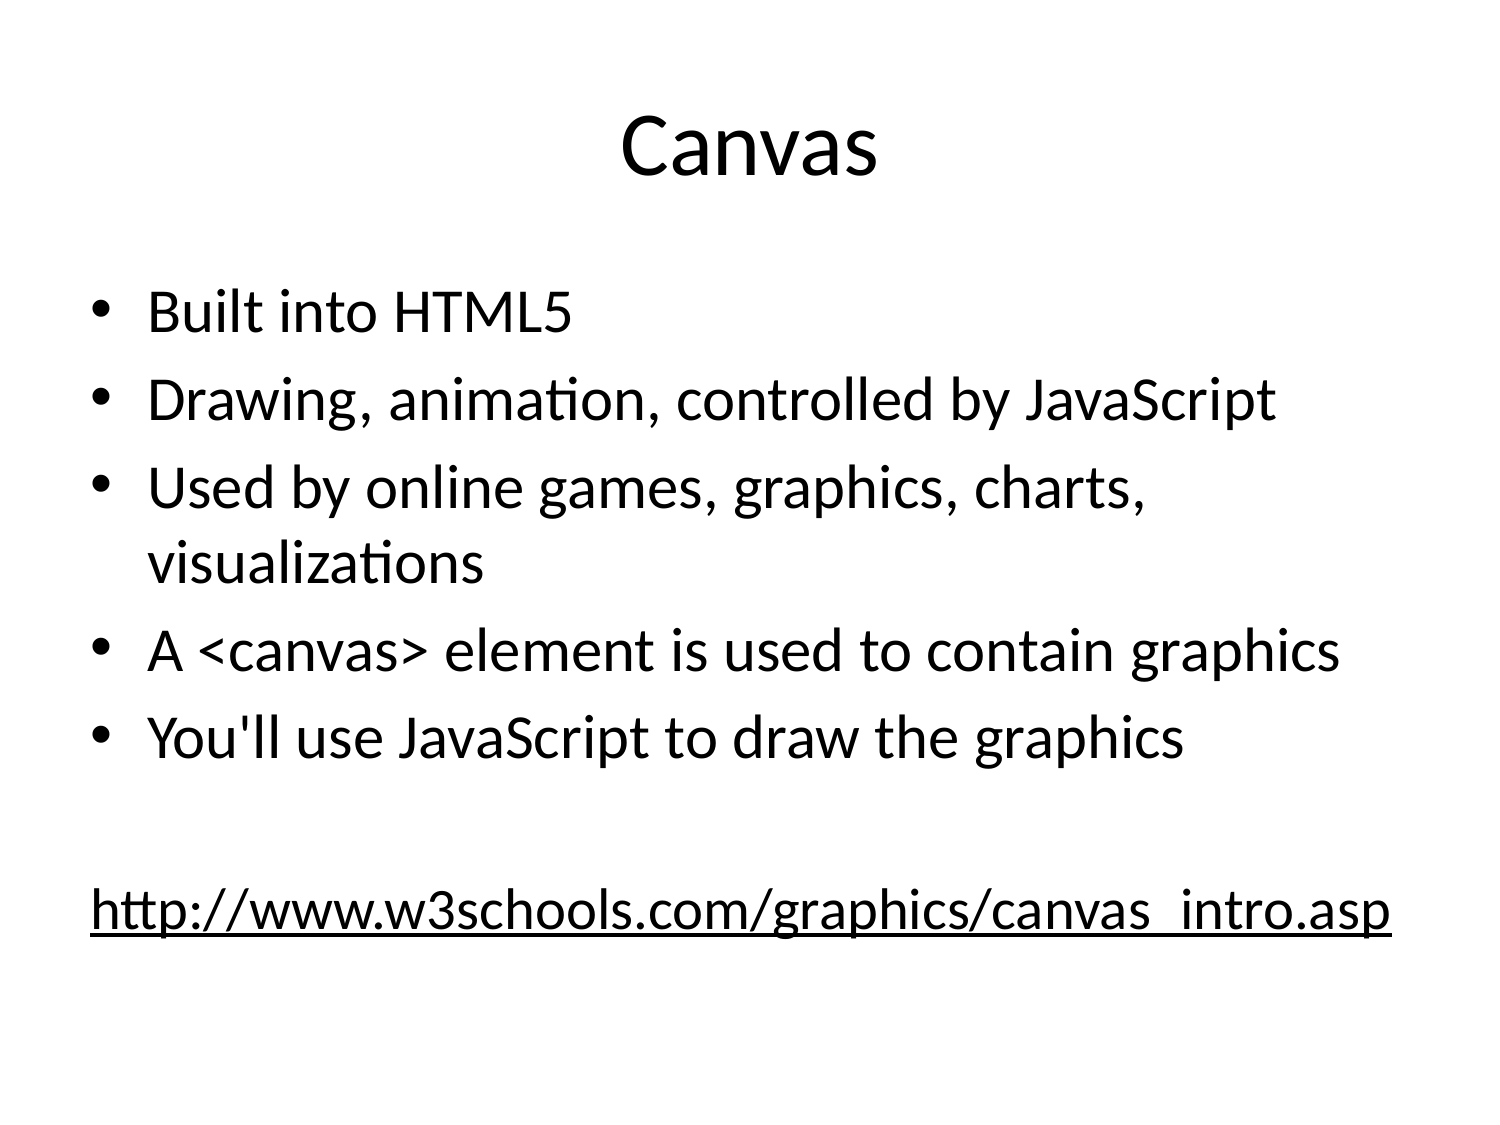

# Canvas
Built into HTML5
Drawing, animation, controlled by JavaScript
Used by online games, graphics, charts, visualizations
A <canvas> element is used to contain graphics
You'll use JavaScript to draw the graphics

http://www.w3schools.com/graphics/canvas_intro.asp